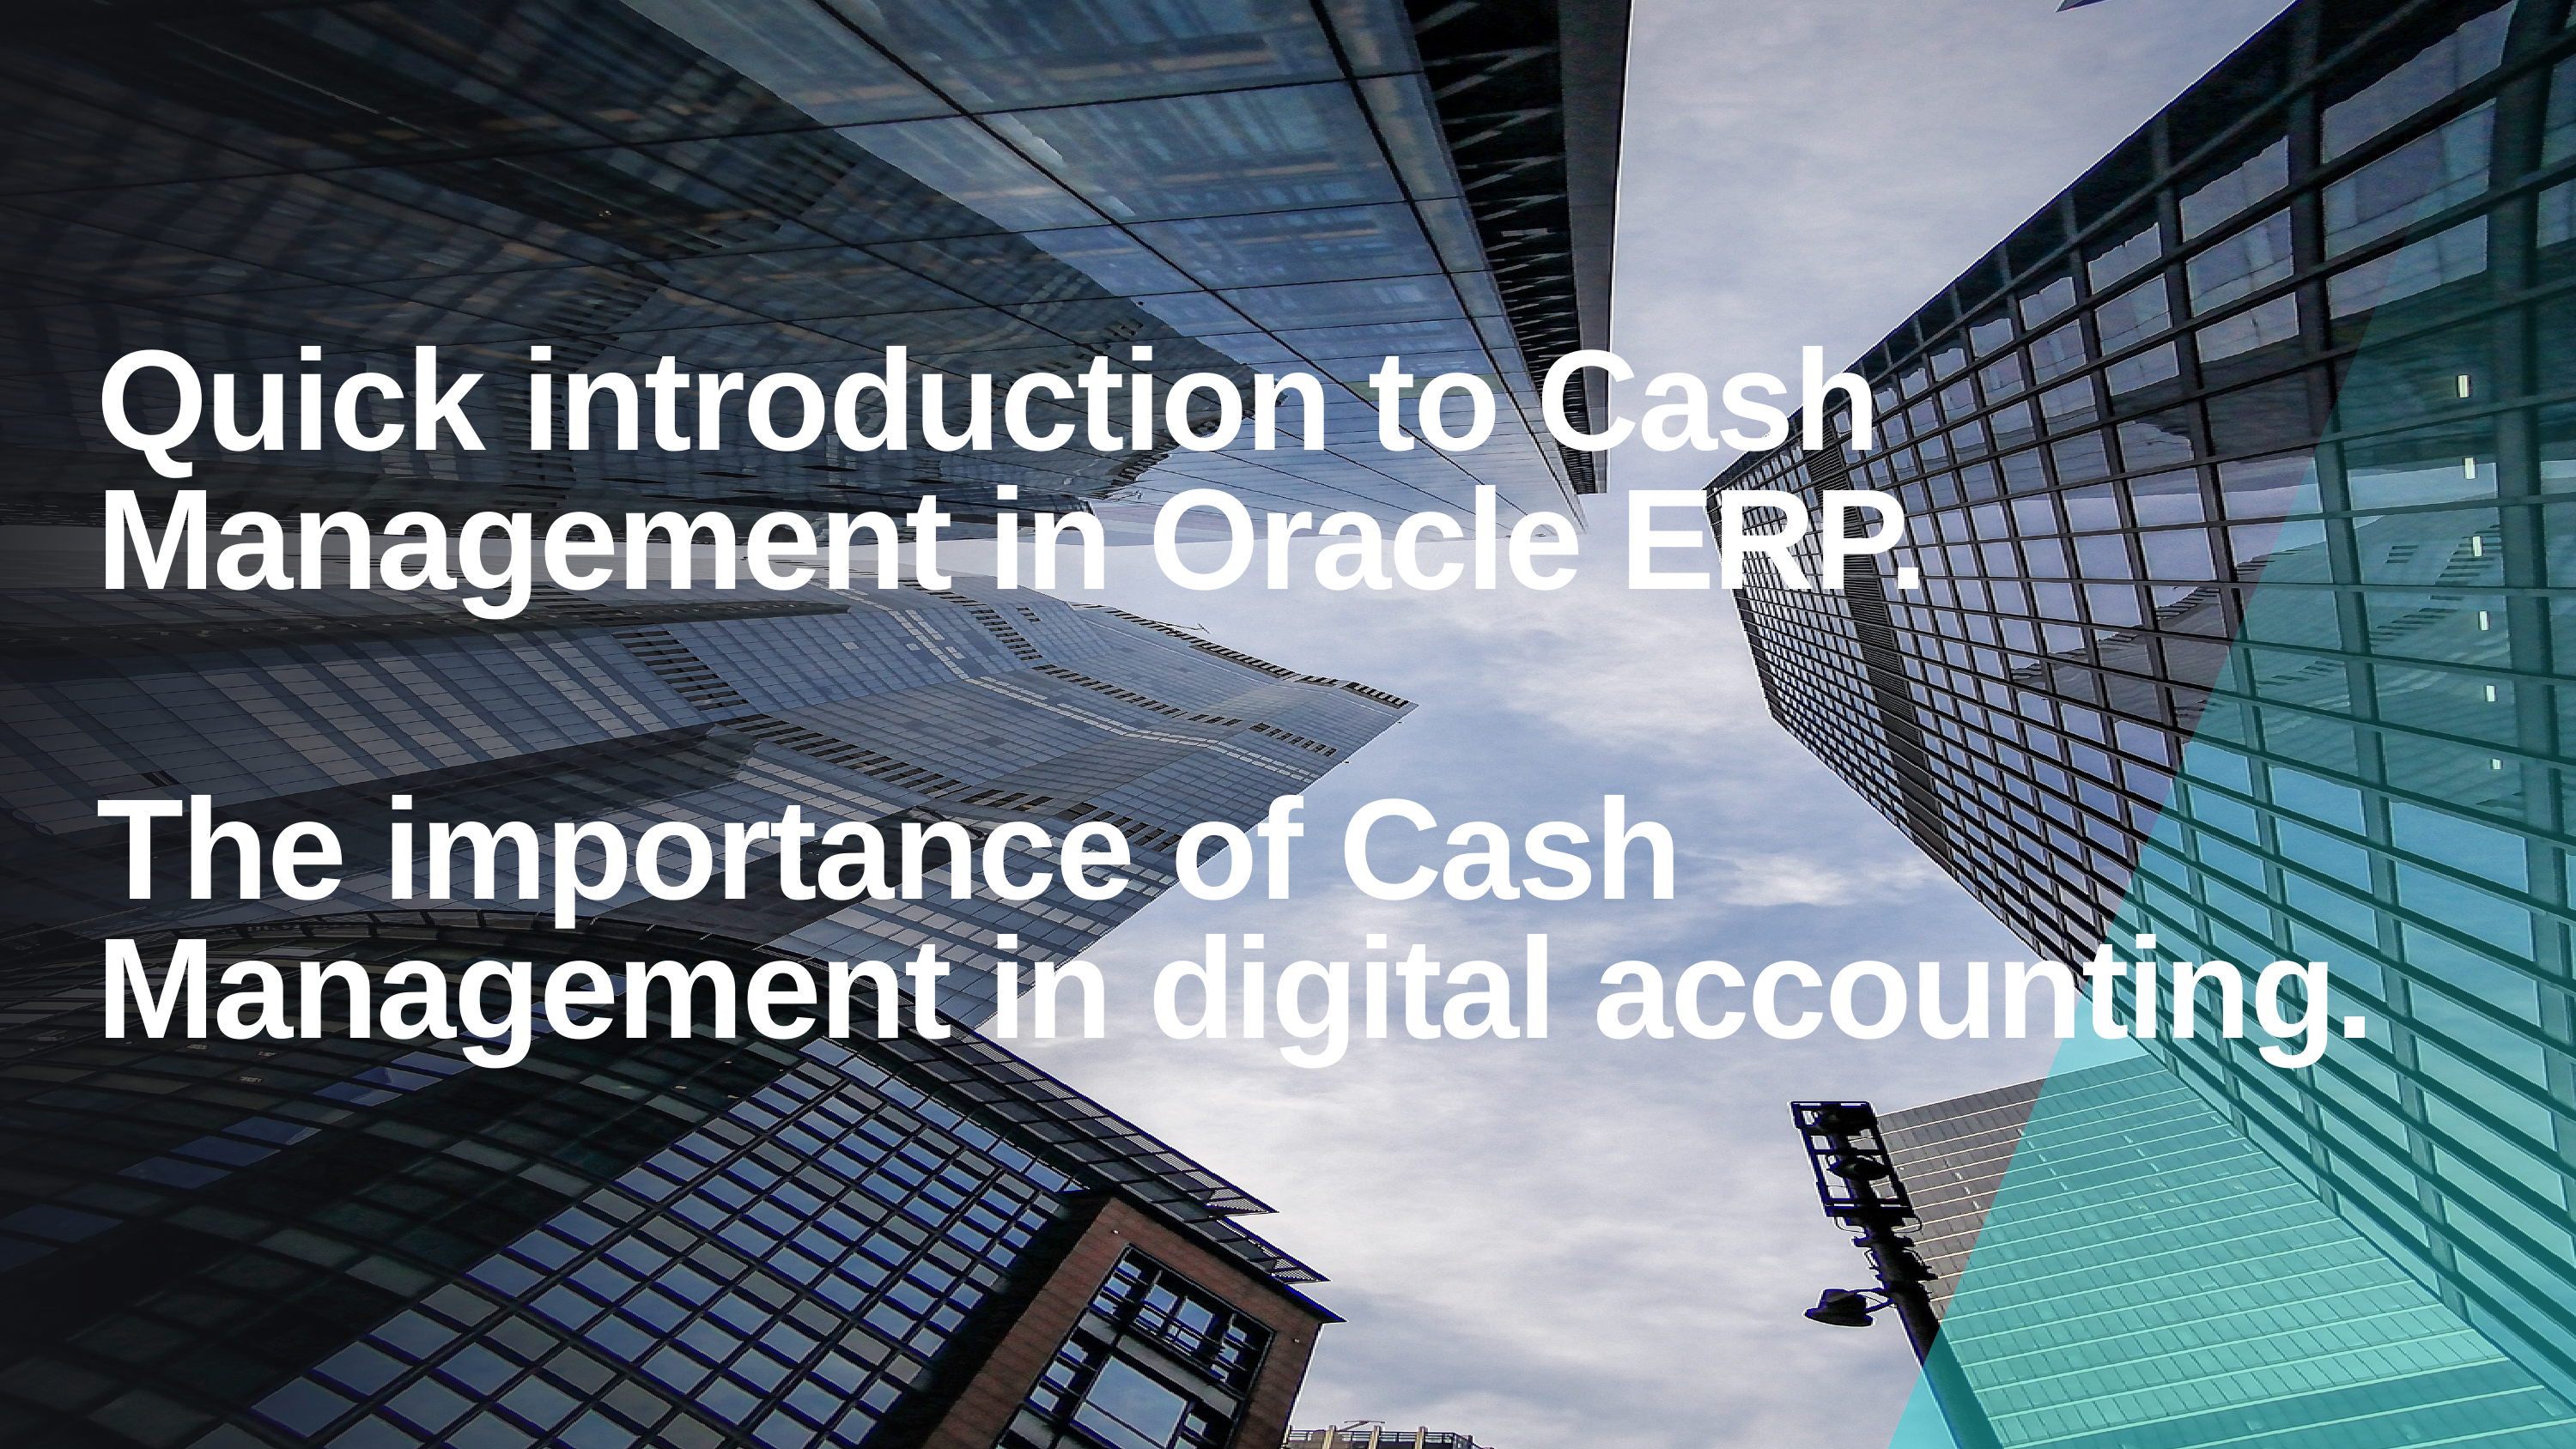

Quick introduction to Cash Management in Oracle ERP.

The importance of Cash Management in digital accounting.